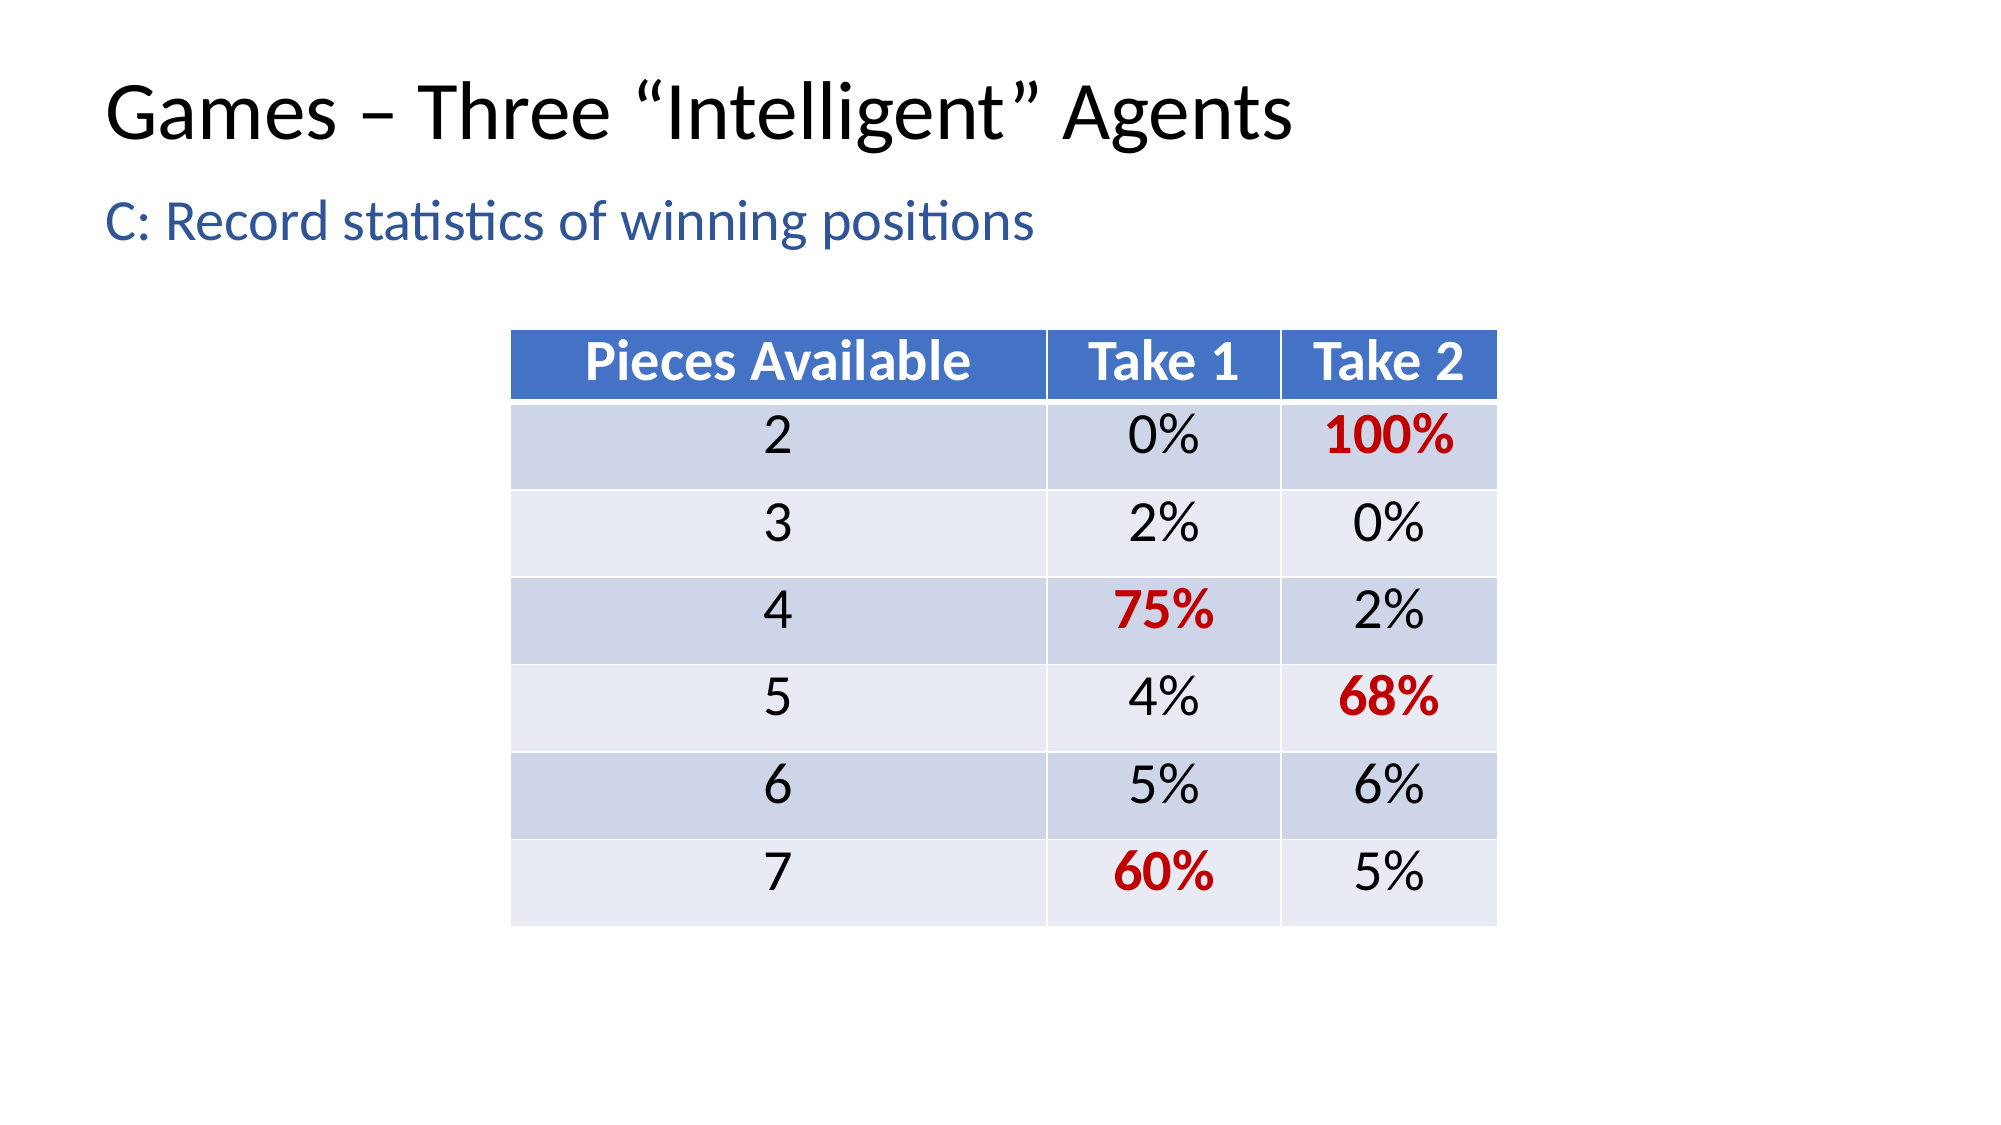

# Games – Three “Intelligent” Agents
C: Record statistics of winning positions
| Pieces Available | Take 1 | Take 2 |
| --- | --- | --- |
| 2 |  |  |
| 3 |  |  |
| 4 |  |  |
| 5 |  |  |
| 6 |  |  |
| 7 |  |  |
| Pieces Available | Take 1 | Take 2 |
| --- | --- | --- |
| 2 |  | 100% |
| 3 |  |  |
| 4 | 100% |  |
| 5 |  |  |
| 6 |  |  |
| 7 |  | 100% |
| Pieces Available | Take 1 | Take 2 |
| --- | --- | --- |
| 2 |  | 100% |
| 3 | 0% |  |
| 4 | 100% |  |
| 5 |  |  |
| 6 |  |  |
| 7 |  | 50% |
| Pieces Available | Take 1 | Take 2 |
| --- | --- | --- |
| 2 | 0% | 100% |
| 3 | 2% | 0% |
| 4 | 75% | 2% |
| 5 | 4% | 68% |
| 6 | 5% | 6% |
| 7 | 60% | 5% |